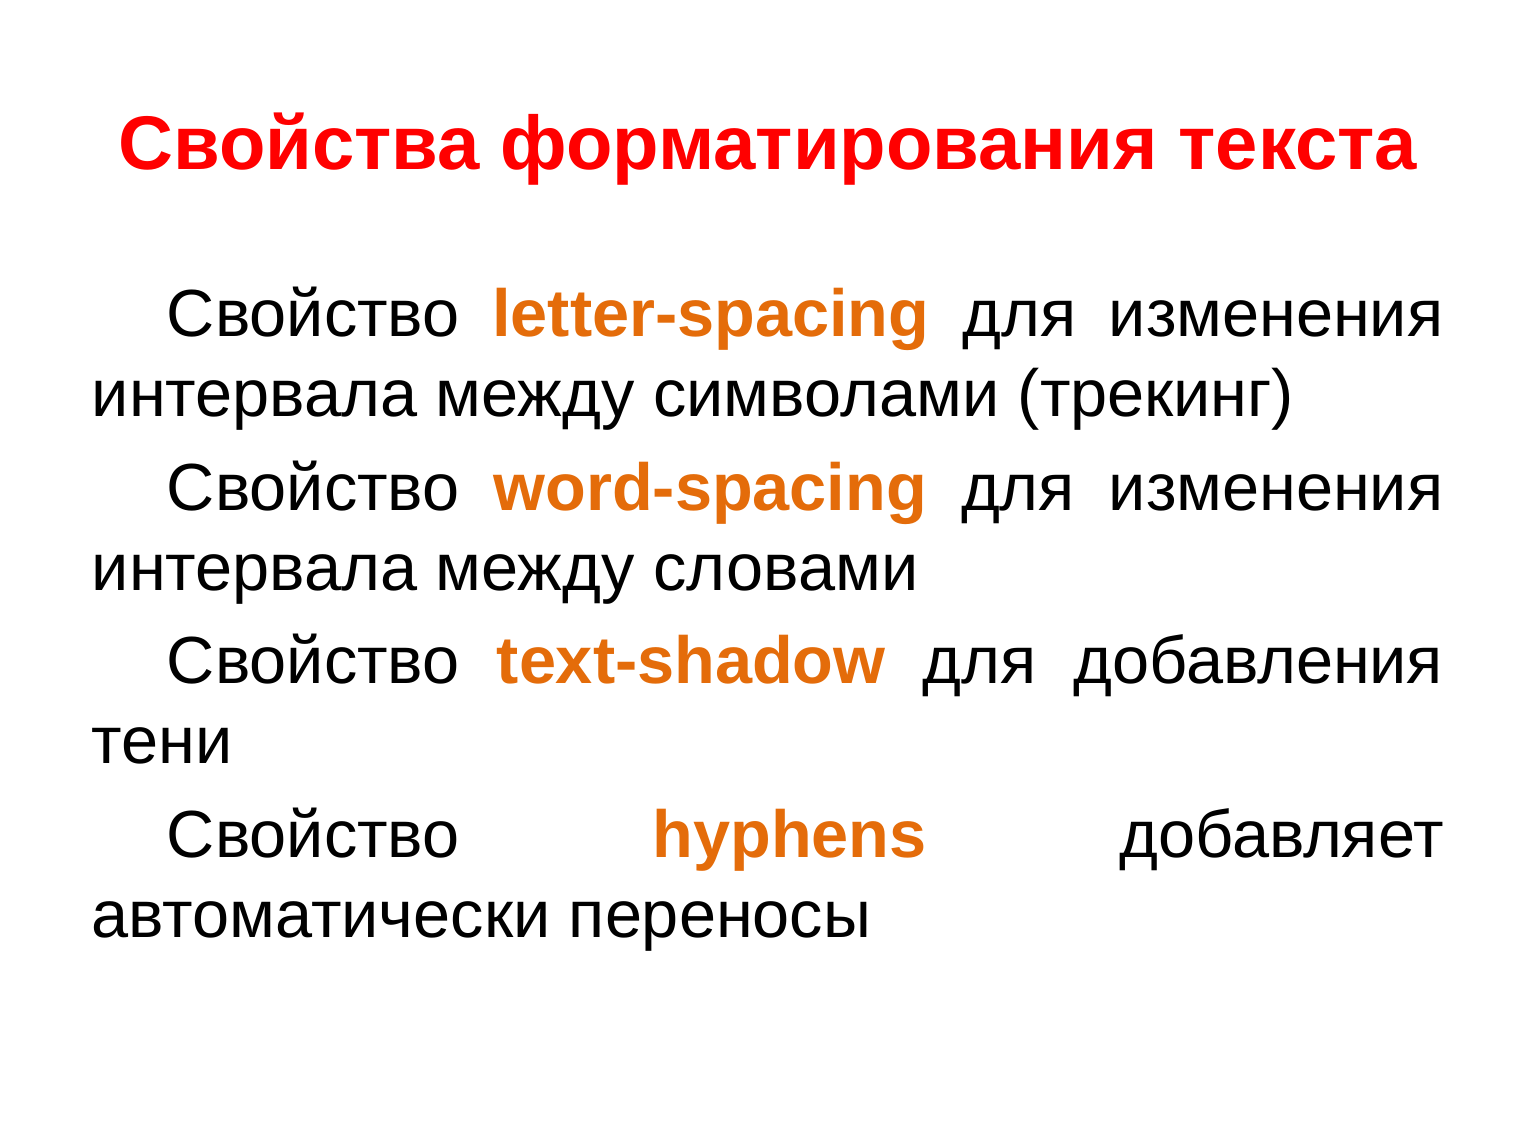

# Свойства форматирования текста
Свойство letter-spacing для изменения интервала между символами (трекинг)
Свойство word-spacing для изменения интервала между словами
Свойство text-shadow для добавления тени
Свойство hyphens добавляет автоматически переносы